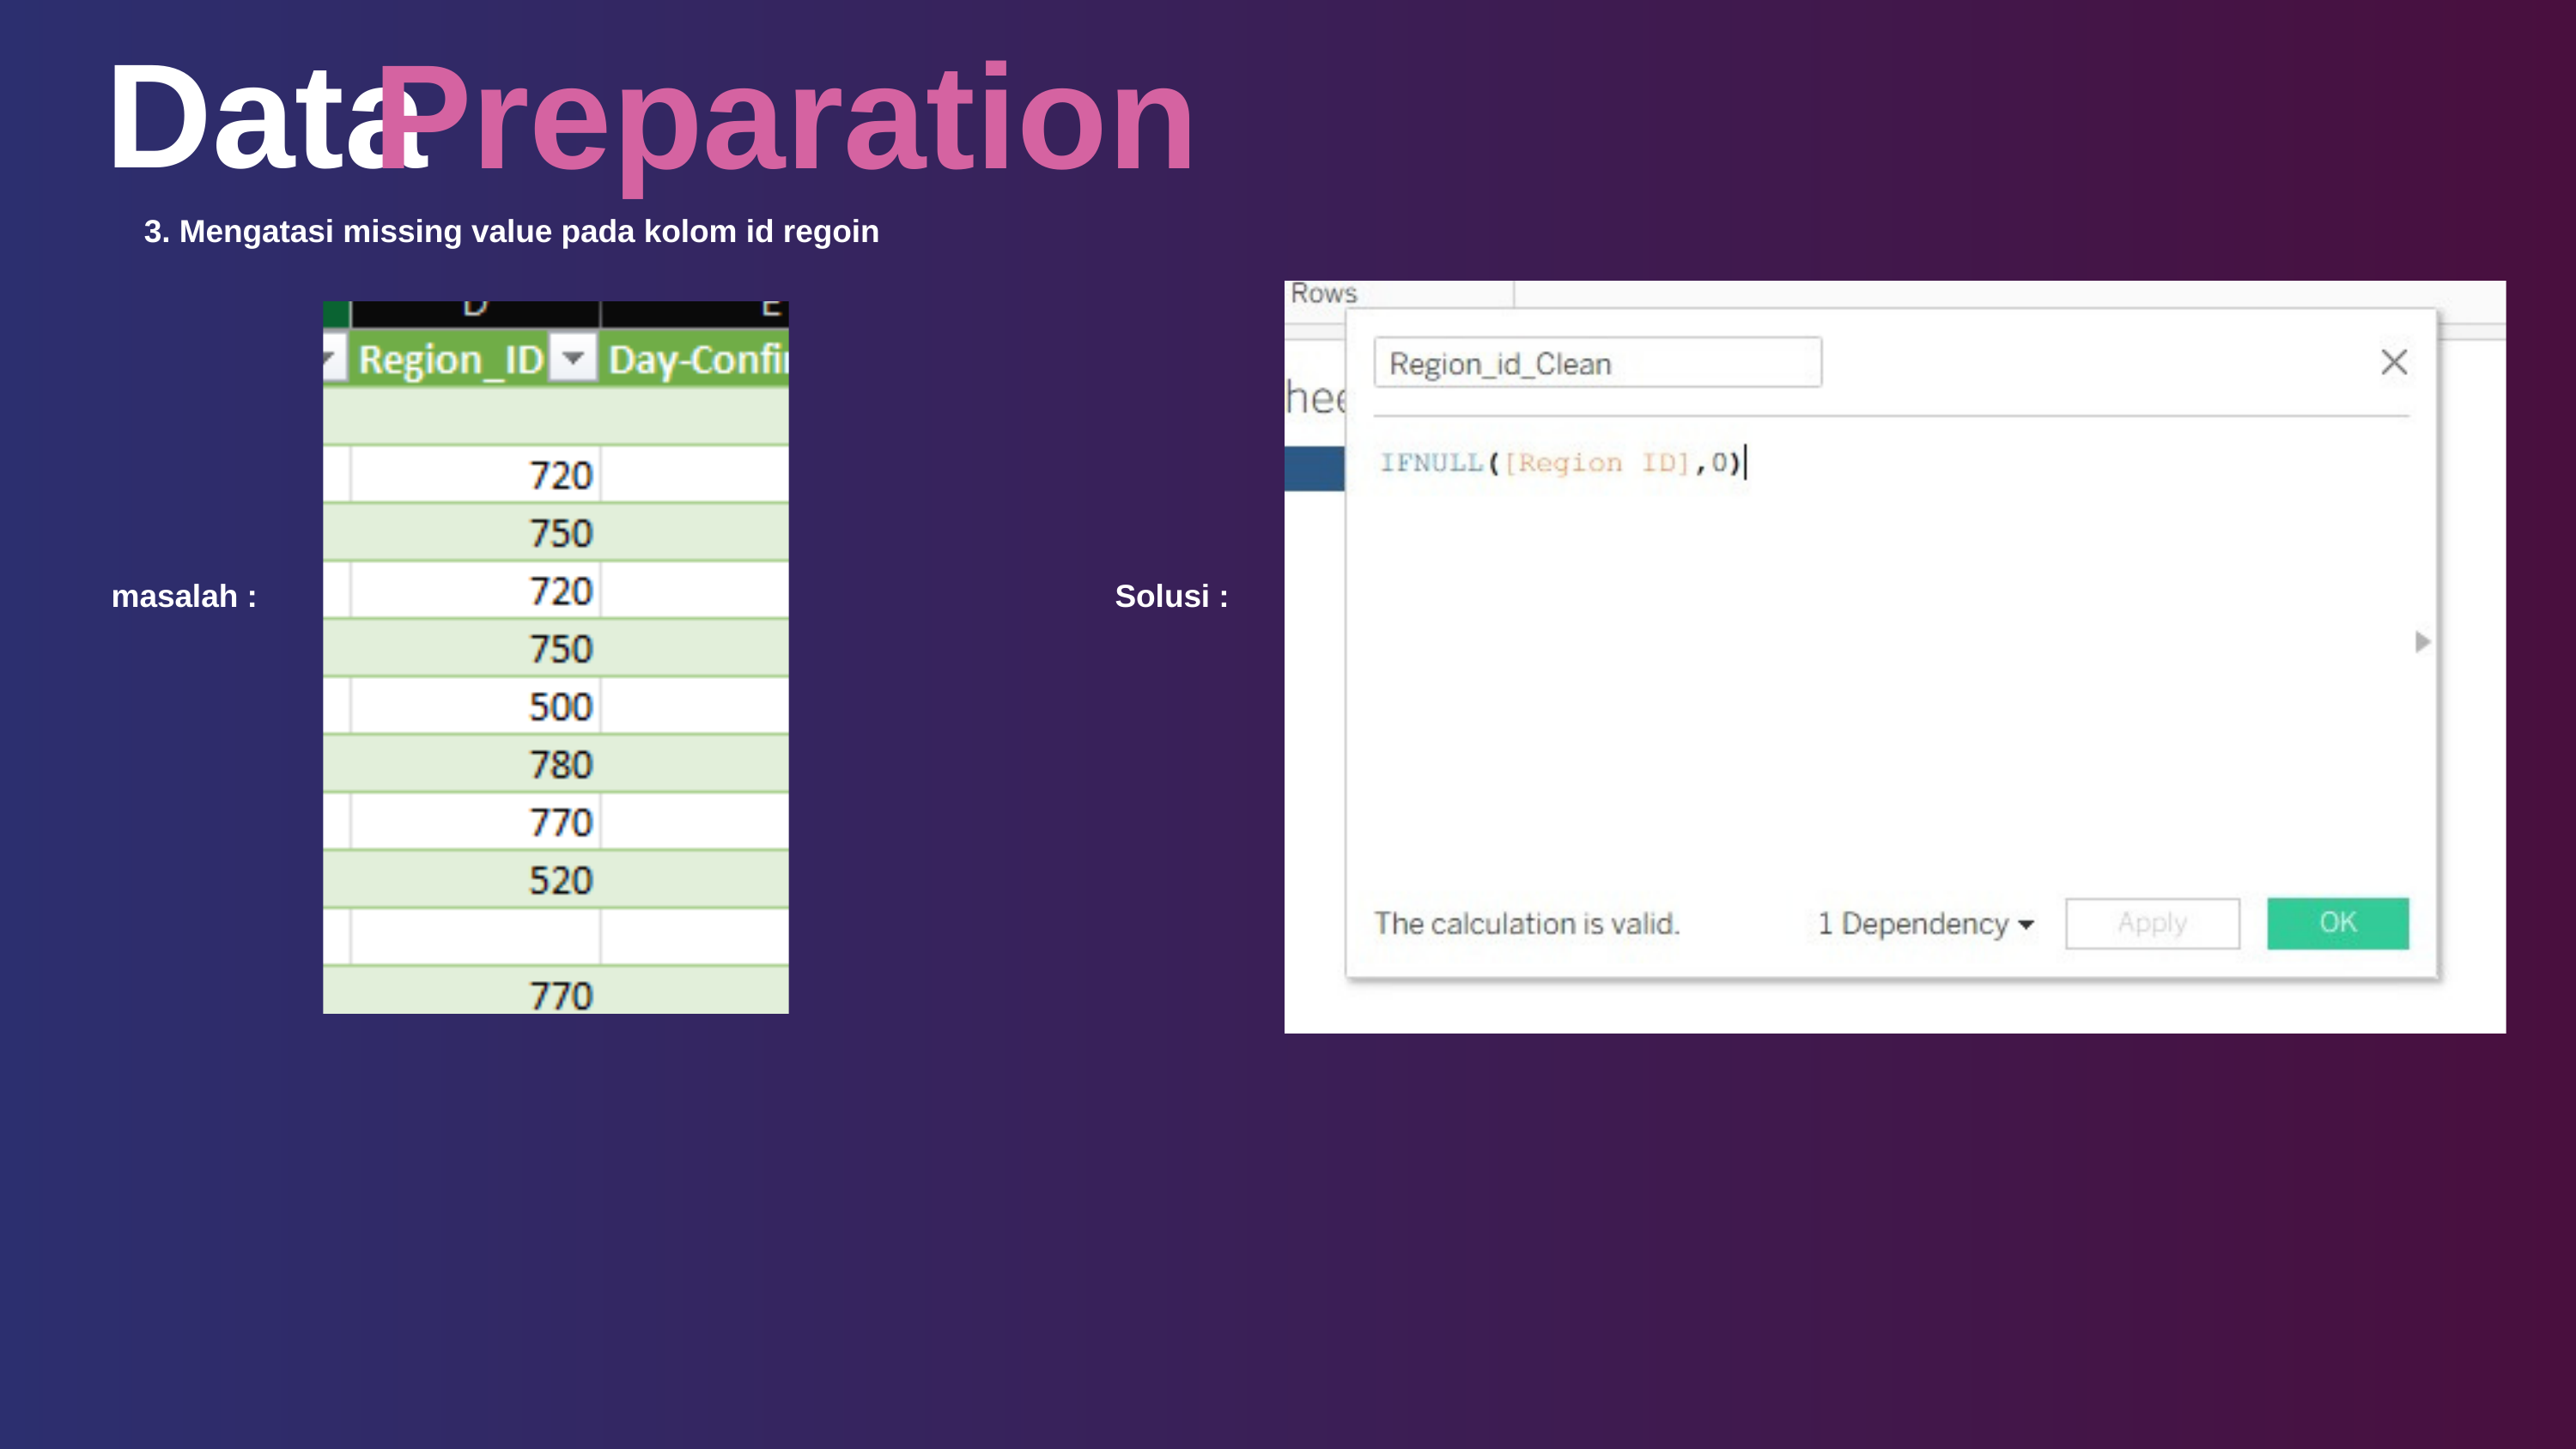

Data
Preparation
3. Mengatasi missing value pada kolom id regoin

masalah :
Solusi :